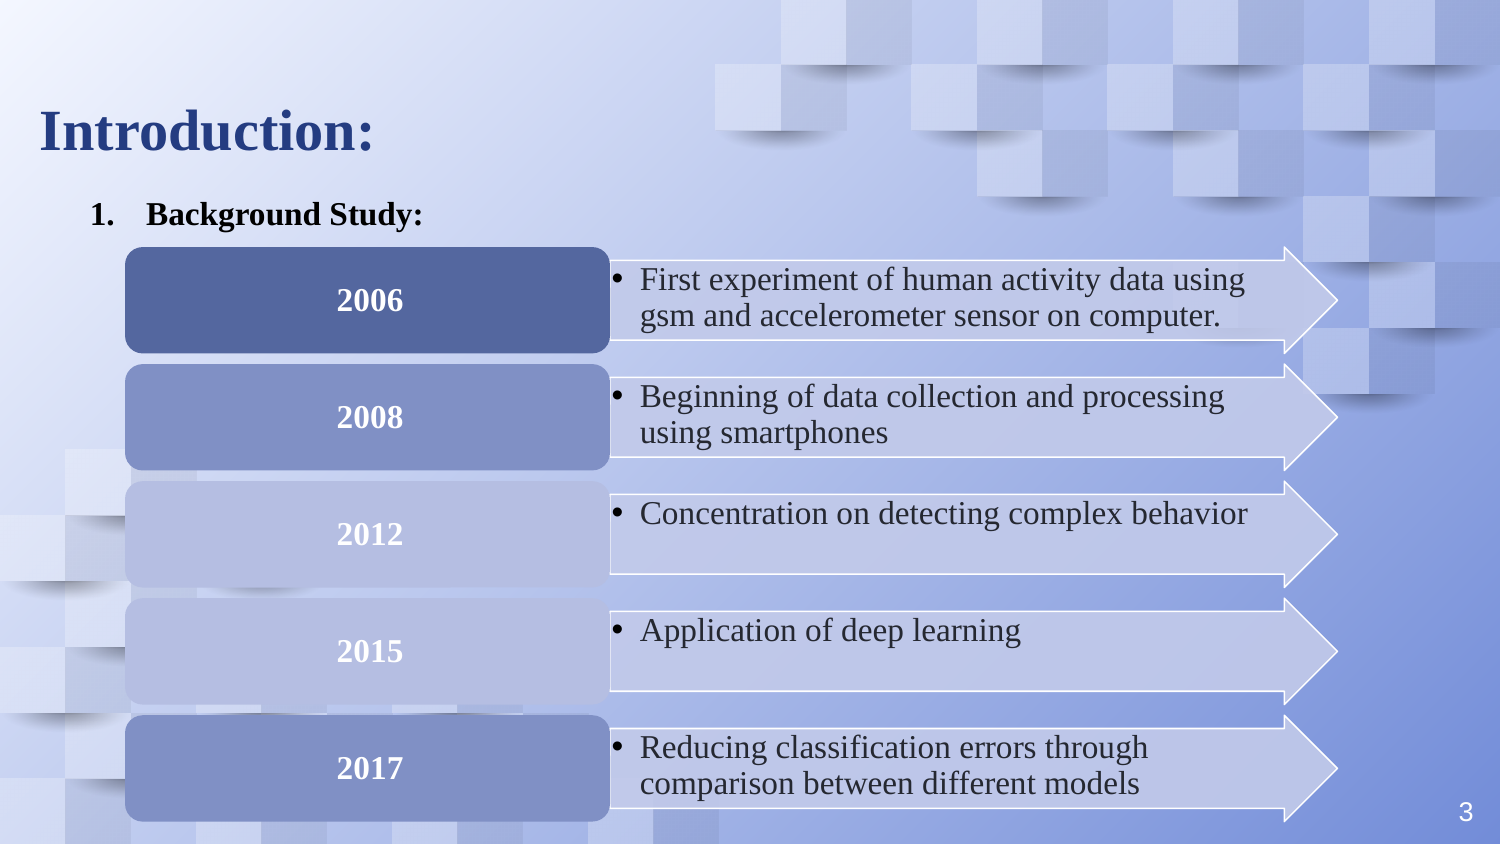

Introduction:
Background Study:

First experiment of human activity data using gsm and accelerometer sensor on computer.
2006
Beginning of data collection and processing using smartphones
2008
Concentration on detecting complex behavior
2012
Application of deep learning
2015
Reducing classification errors through comparison between different models
2017
3